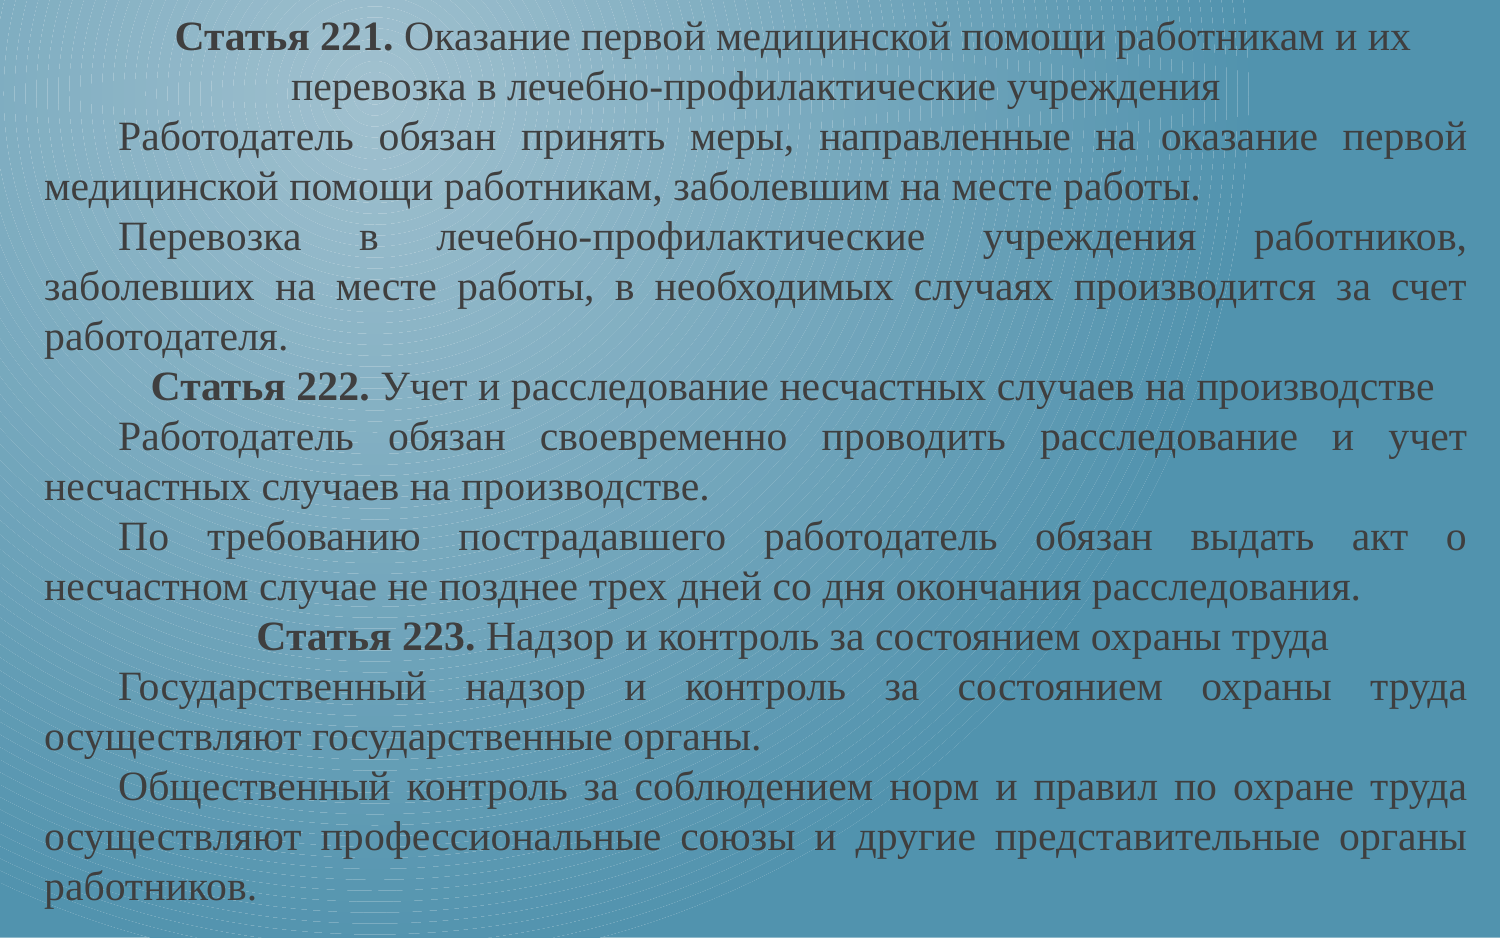

Статья 221. Оказание первой медицинской помощи работникам и их перевозка в лечебно-профилактические учреждения
Работодатель обязан принять меры, направленные на оказание первой медицинской помощи работникам, заболевшим на месте работы.
Перевозка в лечебно-профилактические учреждения работников, заболевших на месте работы, в необходимых случаях производится за счет работодателя.
Статья 222. Учет и расследование несчастных случаев на производстве
Работодатель обязан своевременно проводить расследование и учет несчастных случаев на производстве.
По требованию пострадавшего работодатель обязан выдать акт о несчастном случае не позднее трех дней со дня окончания расследования.
Статья 223. Надзор и контроль за состоянием охраны труда
Государственный надзор и контроль за состоянием охраны труда осуществляют государственные органы.
Общественный контроль за соблюдением норм и правил по охране труда осуществляют профессиональные союзы и другие представительные органы работников.